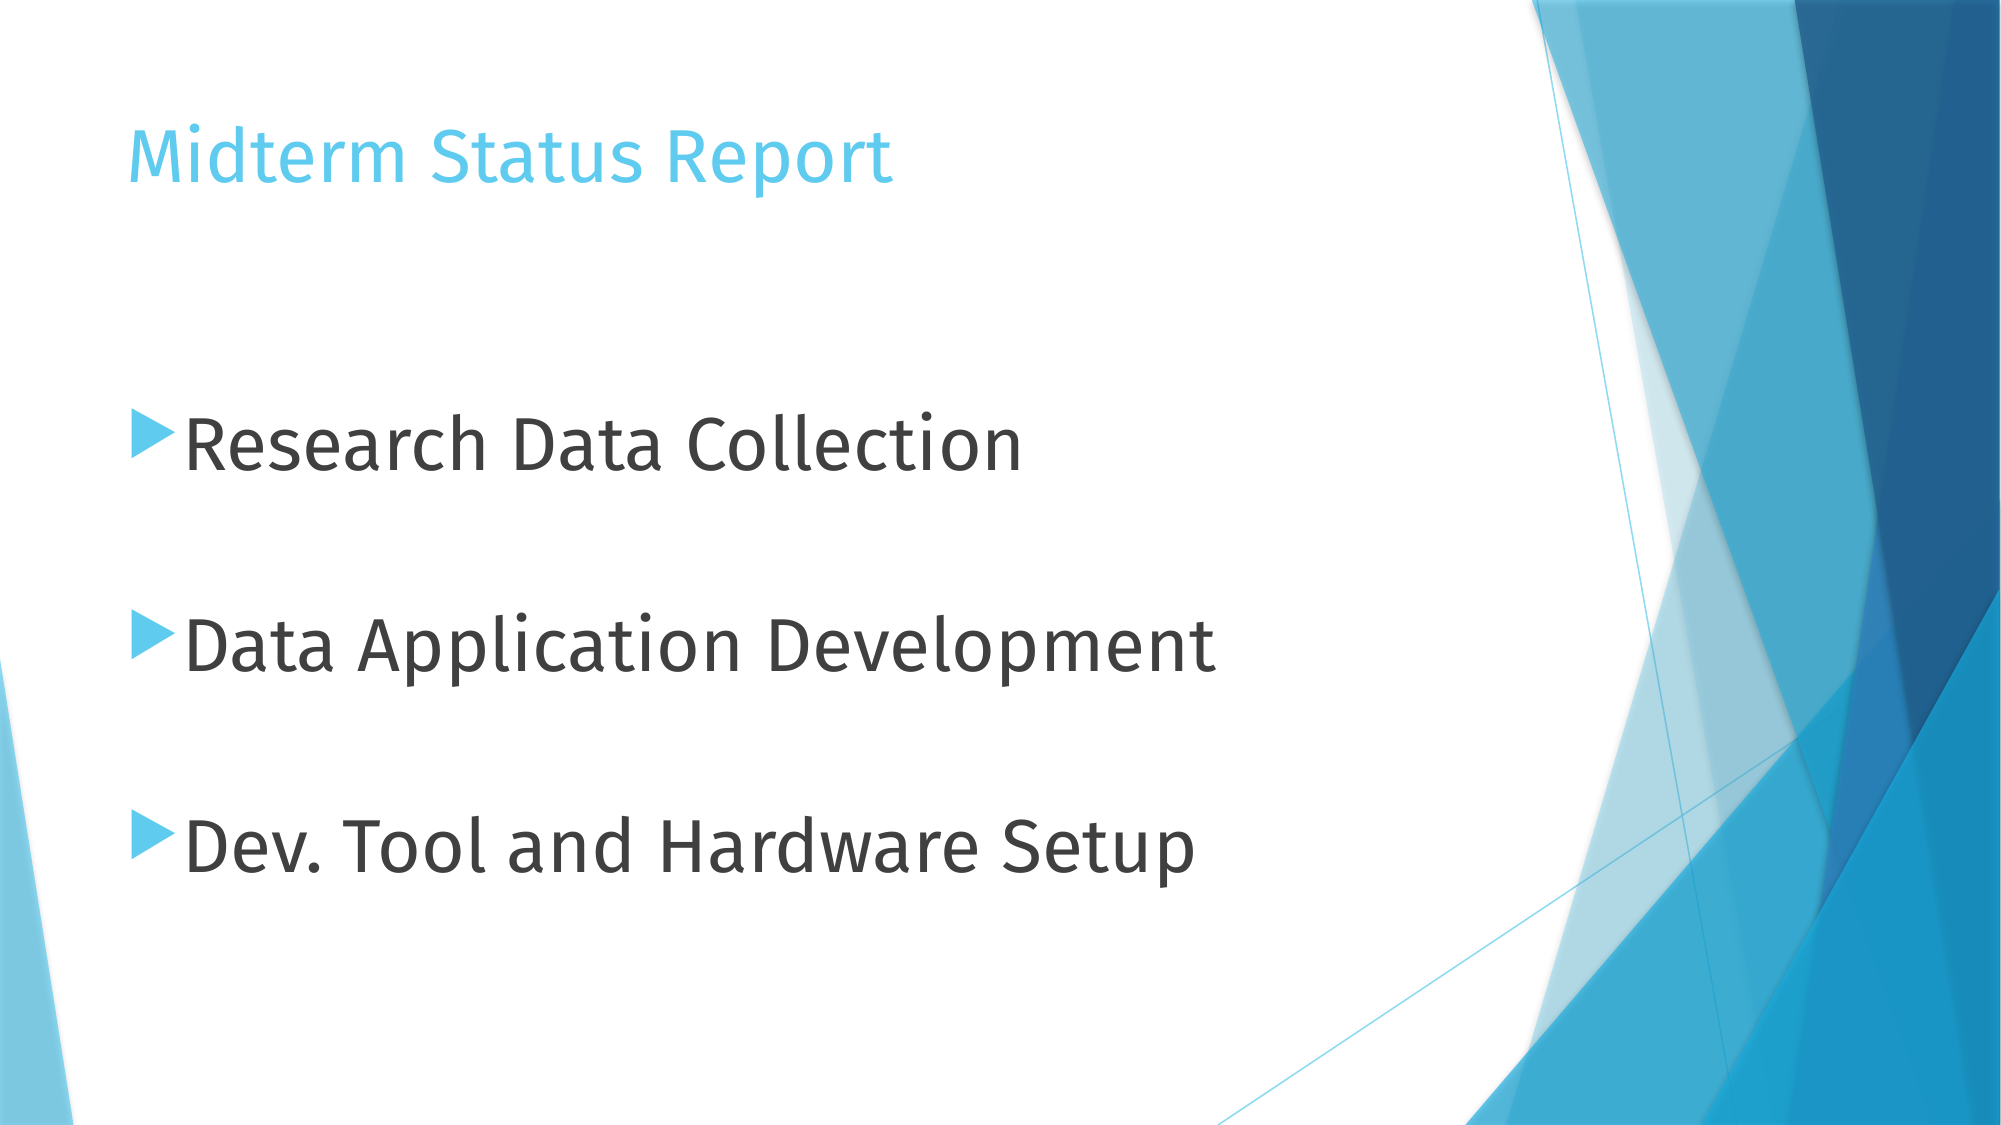

# Midterm Status Report
Research Data Collection
Data Application Development
Dev. Tool and Hardware Setup